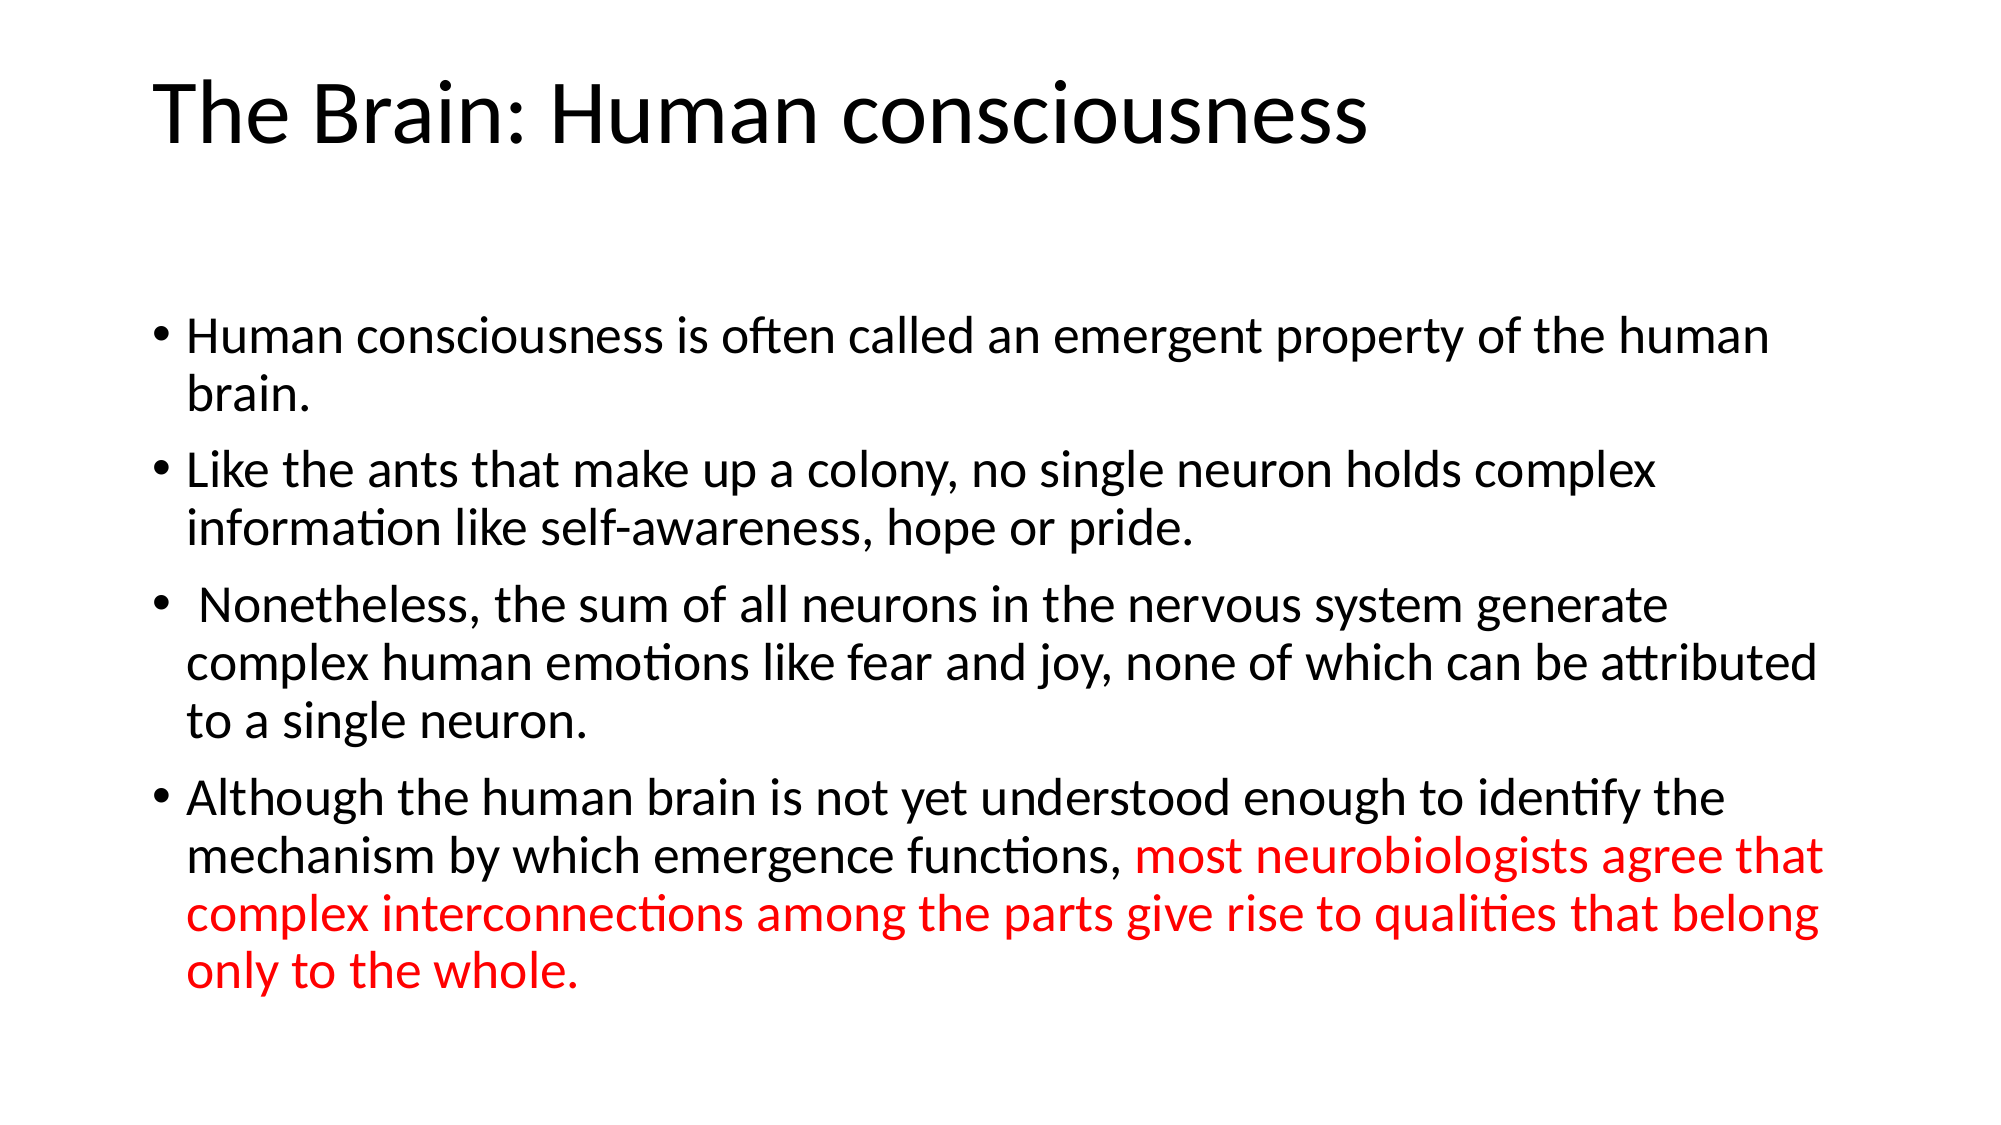

# The Brain: Human consciousness
Human consciousness is often called an emergent property of the human brain.
Like the ants that make up a colony, no single neuron holds complex information like self-awareness, hope or pride.
 Nonetheless, the sum of all neurons in the nervous system generate complex human emotions like fear and joy, none of which can be attributed to a single neuron.
Although the human brain is not yet understood enough to identify the mechanism by which emergence functions, most neurobiologists agree that complex interconnections among the parts give rise to qualities that belong only to the whole.